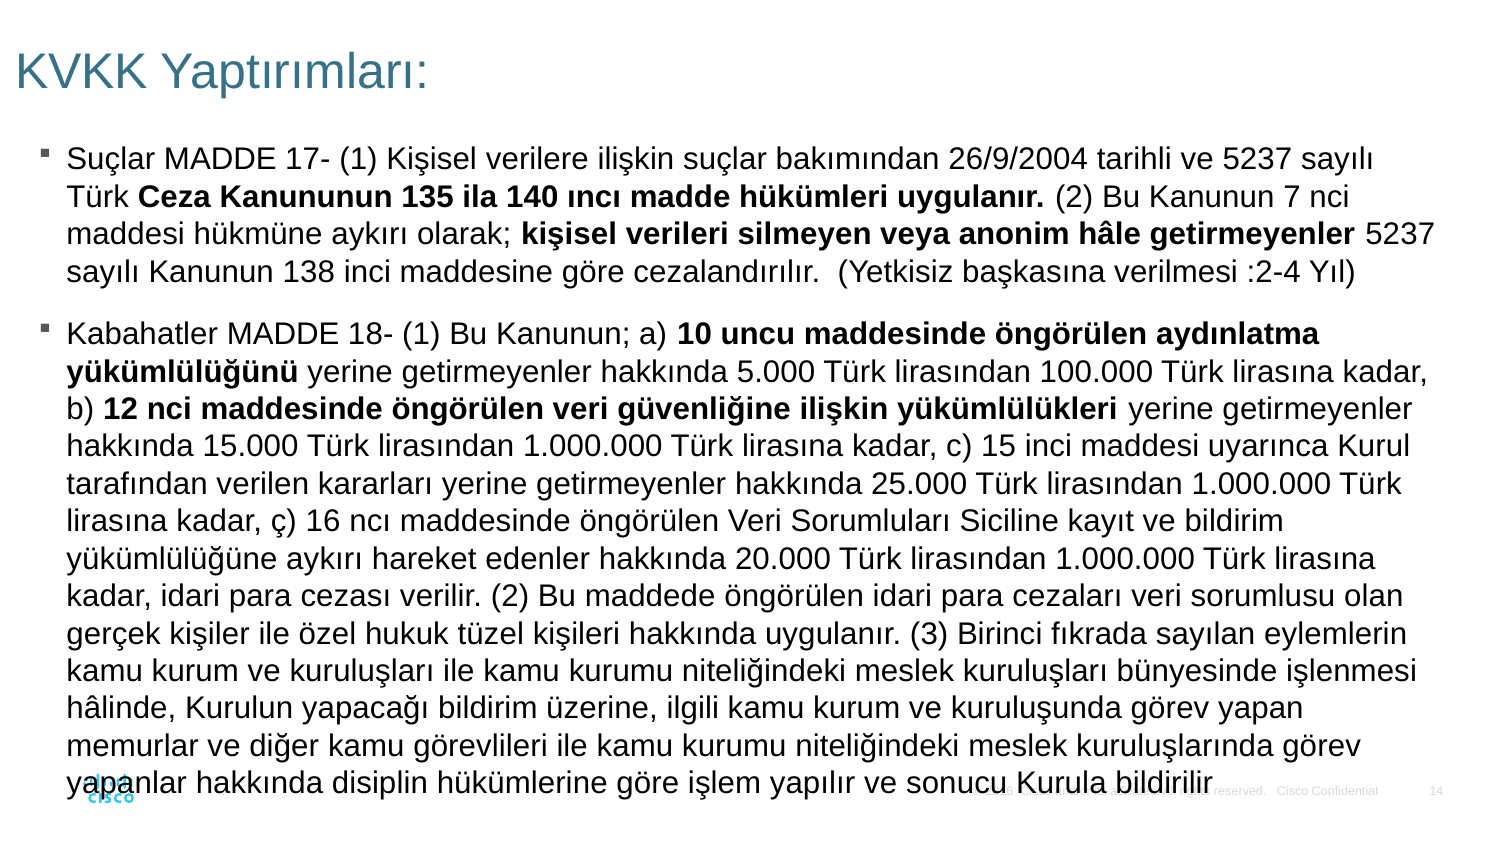

# KVKK Yaptırımları:
Suçlar MADDE 17- (1) Kişisel verilere ilişkin suçlar bakımından 26/9/2004 tarihli ve 5237 sayılı Türk Ceza Kanununun 135 ila 140 ıncı madde hükümleri uygulanır. (2) Bu Kanunun 7 nci maddesi hükmüne aykırı olarak; kişisel verileri silmeyen veya anonim hâle getirmeyenler 5237 sayılı Kanunun 138 inci maddesine göre cezalandırılır.  (Yetkisiz başkasına verilmesi :2-4 Yıl)
Kabahatler MADDE 18- (1) Bu Kanunun; a) 10 uncu maddesinde öngörülen aydınlatma yükümlülüğünü yerine getirmeyenler hakkında 5.000 Türk lirasından 100.000 Türk lirasına kadar, b) 12 nci maddesinde öngörülen veri güvenliğine ilişkin yükümlülükleri yerine getirmeyenler hakkında 15.000 Türk lirasından 1.000.000 Türk lirasına kadar, c) 15 inci maddesi uyarınca Kurul tarafından verilen kararları yerine getirmeyenler hakkında 25.000 Türk lirasından 1.000.000 Türk lirasına kadar, ç) 16 ncı maddesinde öngörülen Veri Sorumluları Siciline kayıt ve bildirim yükümlülüğüne aykırı hareket edenler hakkında 20.000 Türk lirasından 1.000.000 Türk lirasına kadar, idari para cezası verilir. (2) Bu maddede öngörülen idari para cezaları veri sorumlusu olan gerçek kişiler ile özel hukuk tüzel kişileri hakkında uygulanır. (3) Birinci fıkrada sayılan eylemlerin kamu kurum ve kuruluşları ile kamu kurumu niteliğindeki meslek kuruluşları bünyesinde işlenmesi hâlinde, Kurulun yapacağı bildirim üzerine, ilgili kamu kurum ve kuruluşunda görev yapan memurlar ve diğer kamu görevlileri ile kamu kurumu niteliğindeki meslek kuruluşlarında görev yapanlar hakkında disiplin hükümlerine göre işlem yapılır ve sonucu Kurula bildirilir